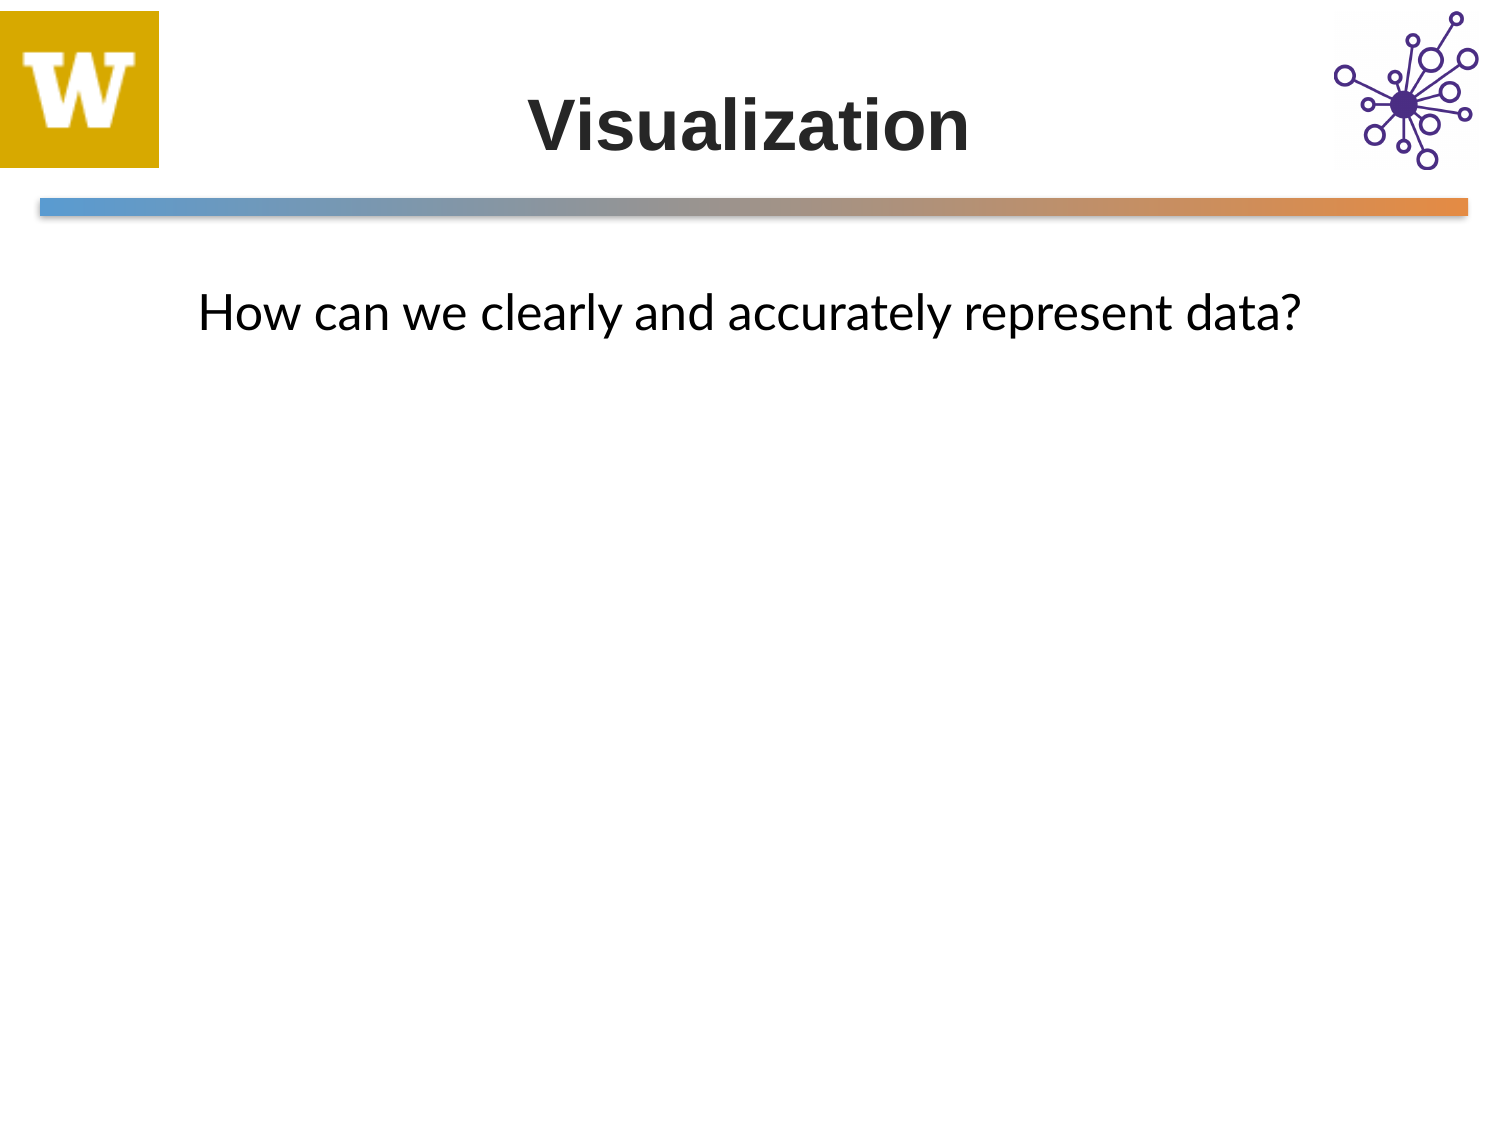

# Visualization
How can we clearly and accurately represent data?